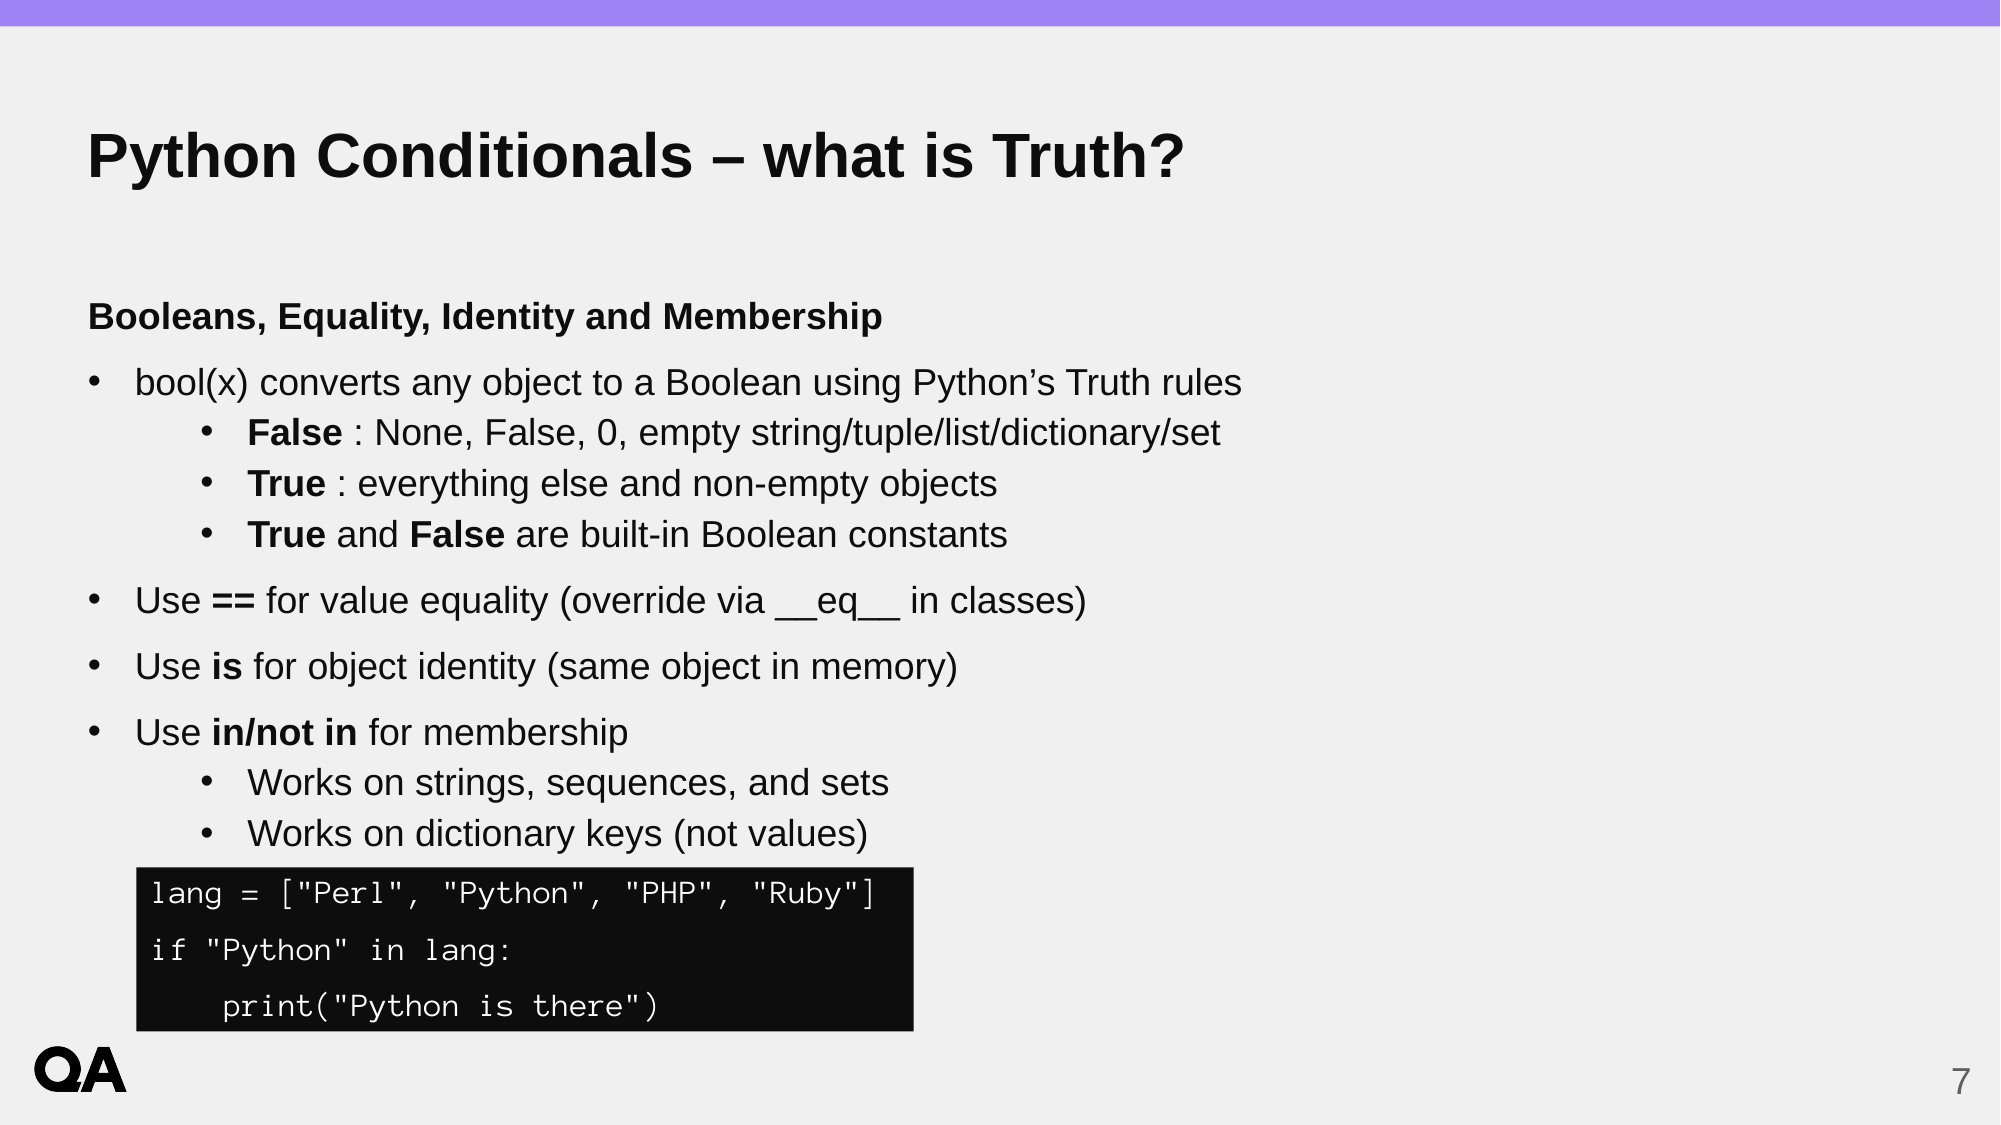

# Python Conditionals – what is Truth?
Booleans, Equality, Identity and Membership
bool(x) converts any object to a Boolean using Python’s Truth rules
False : None, False, 0, empty string/tuple/list/dictionary/set
True : everything else and non-empty objects
True and False are built-in Boolean constants
Use == for value equality (override via __eq__ in classes)
Use is for object identity (same object in memory)
Use in/not in for membership
Works on strings, sequences, and sets
Works on dictionary keys (not values)

lang = ["Perl", "Python", "PHP", "Ruby"]
if "Python" in lang:
    print("Python is there")
7